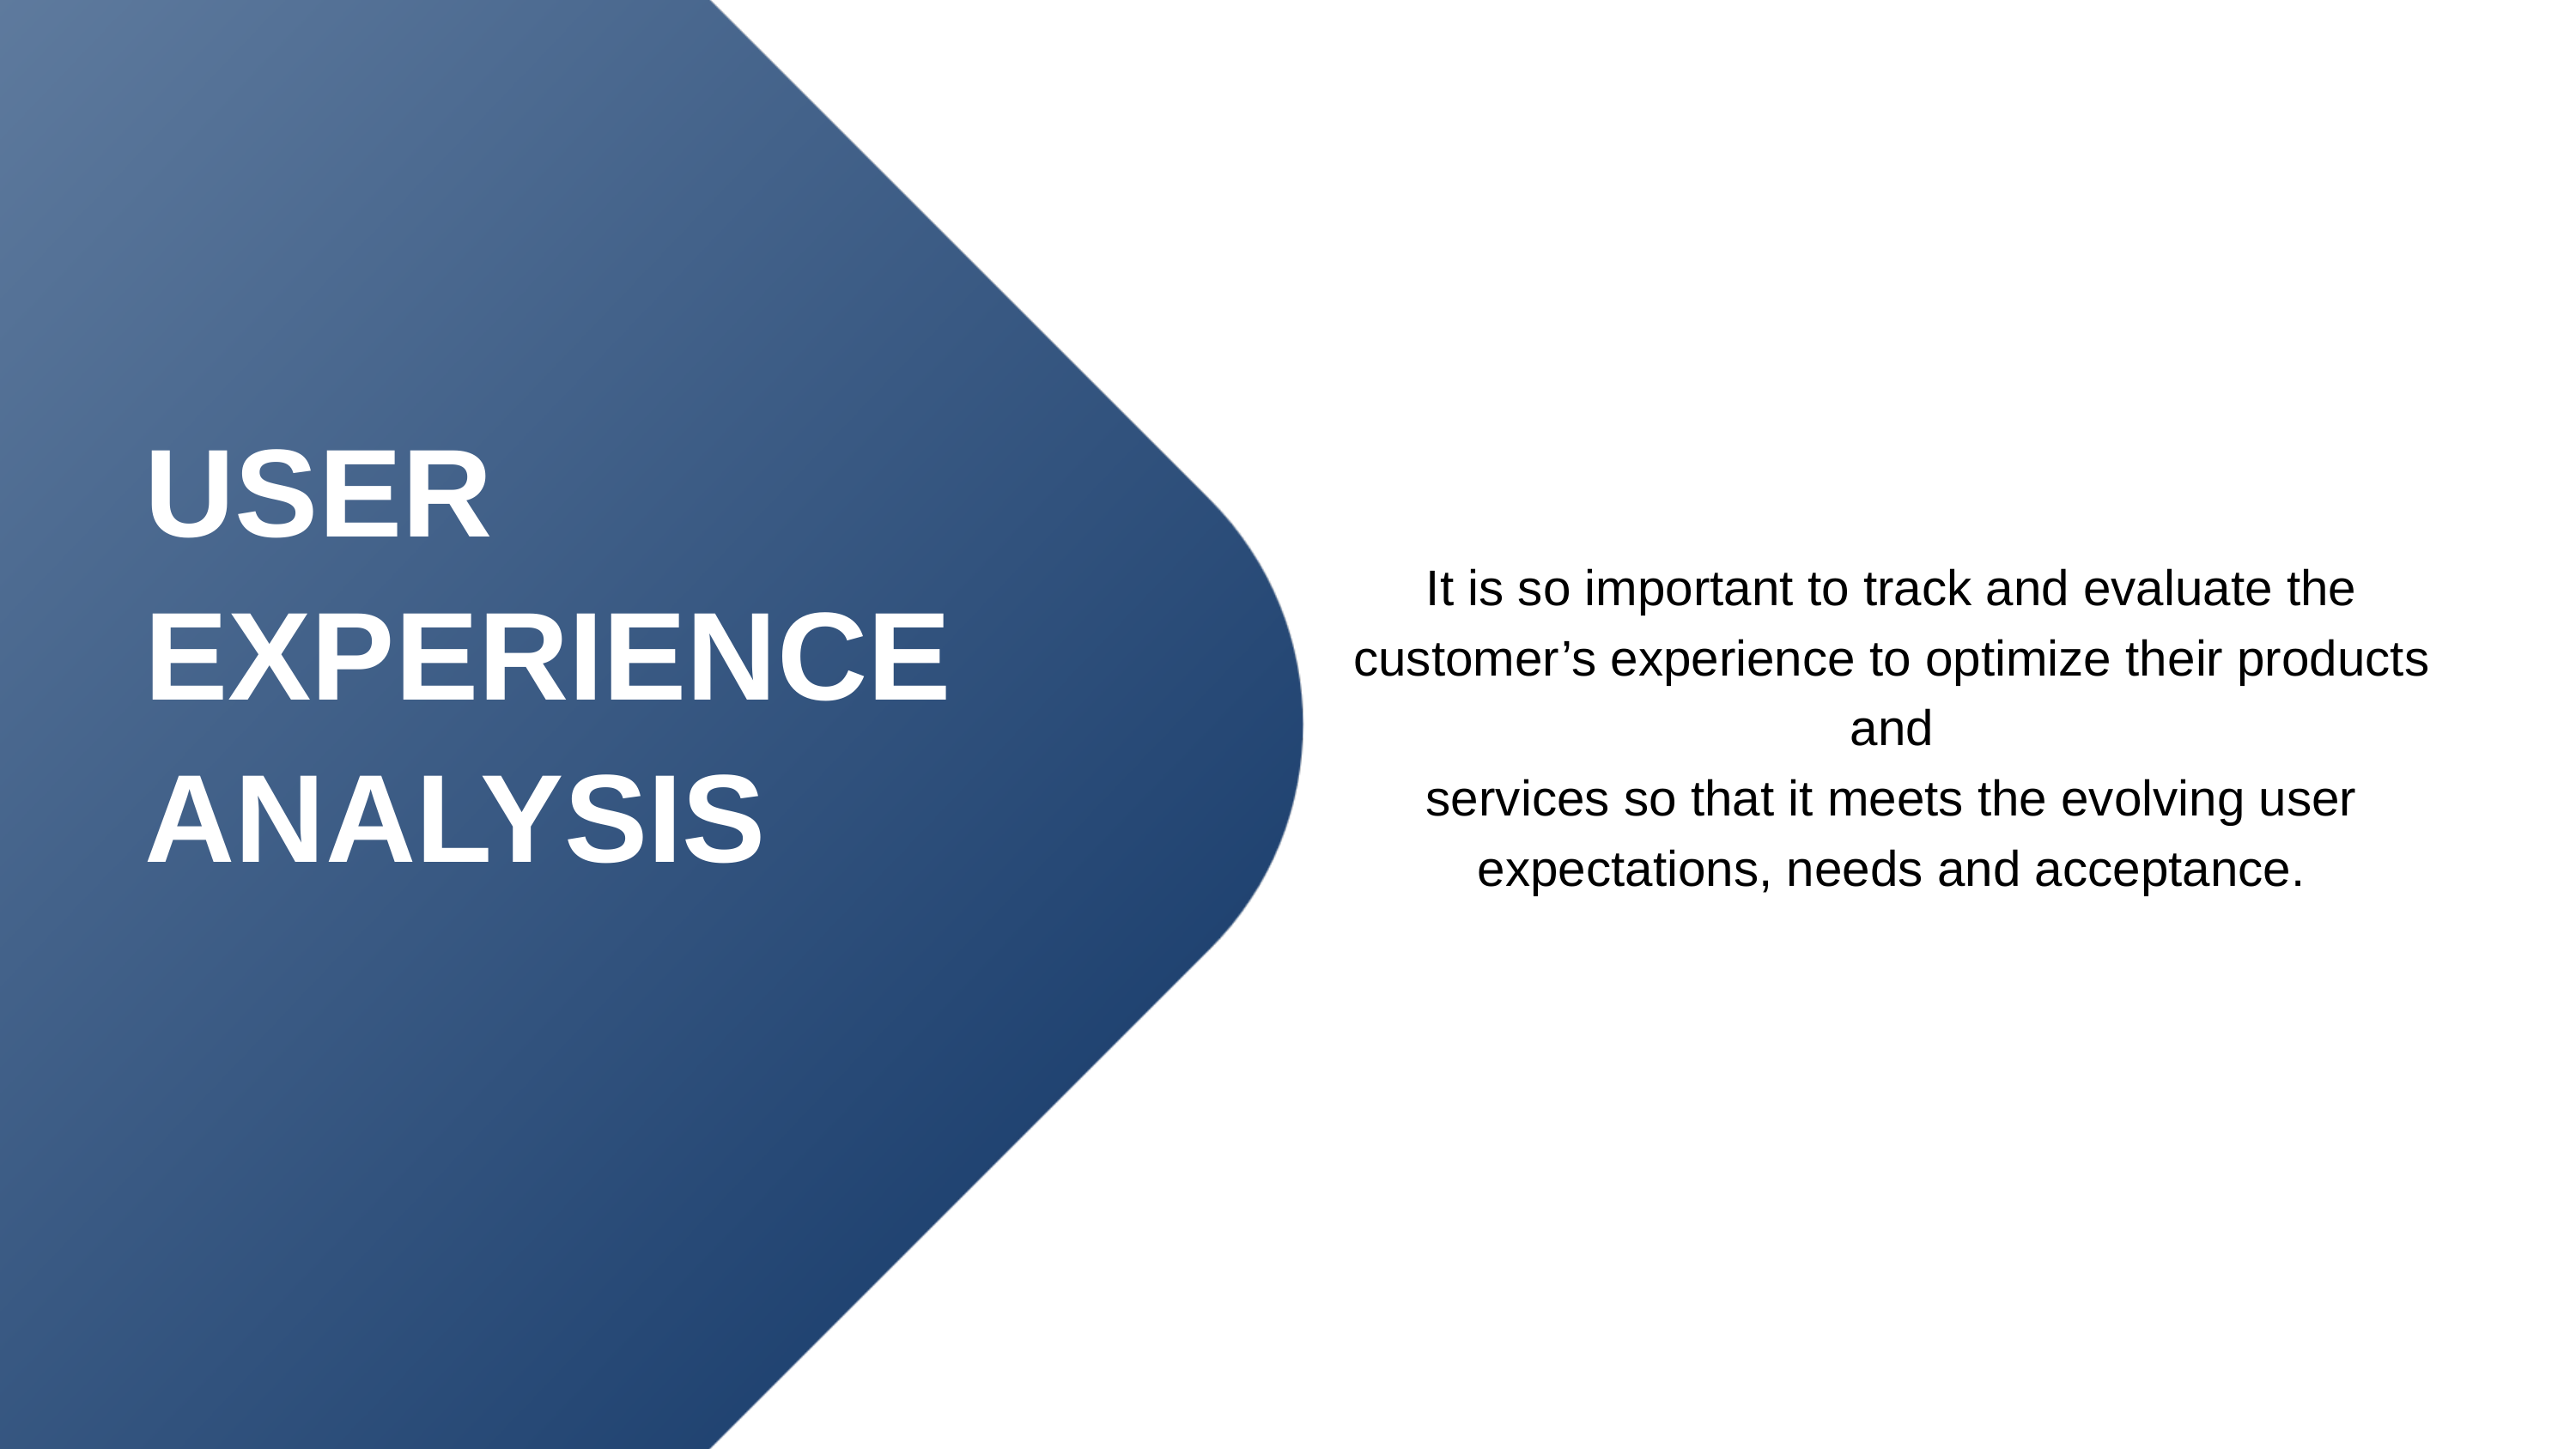

USER EXPERIENCE ANALYSIS
It is so important to track and evaluate the customer’s experience to optimize their products and
services so that it meets the evolving user expectations, needs and acceptance.